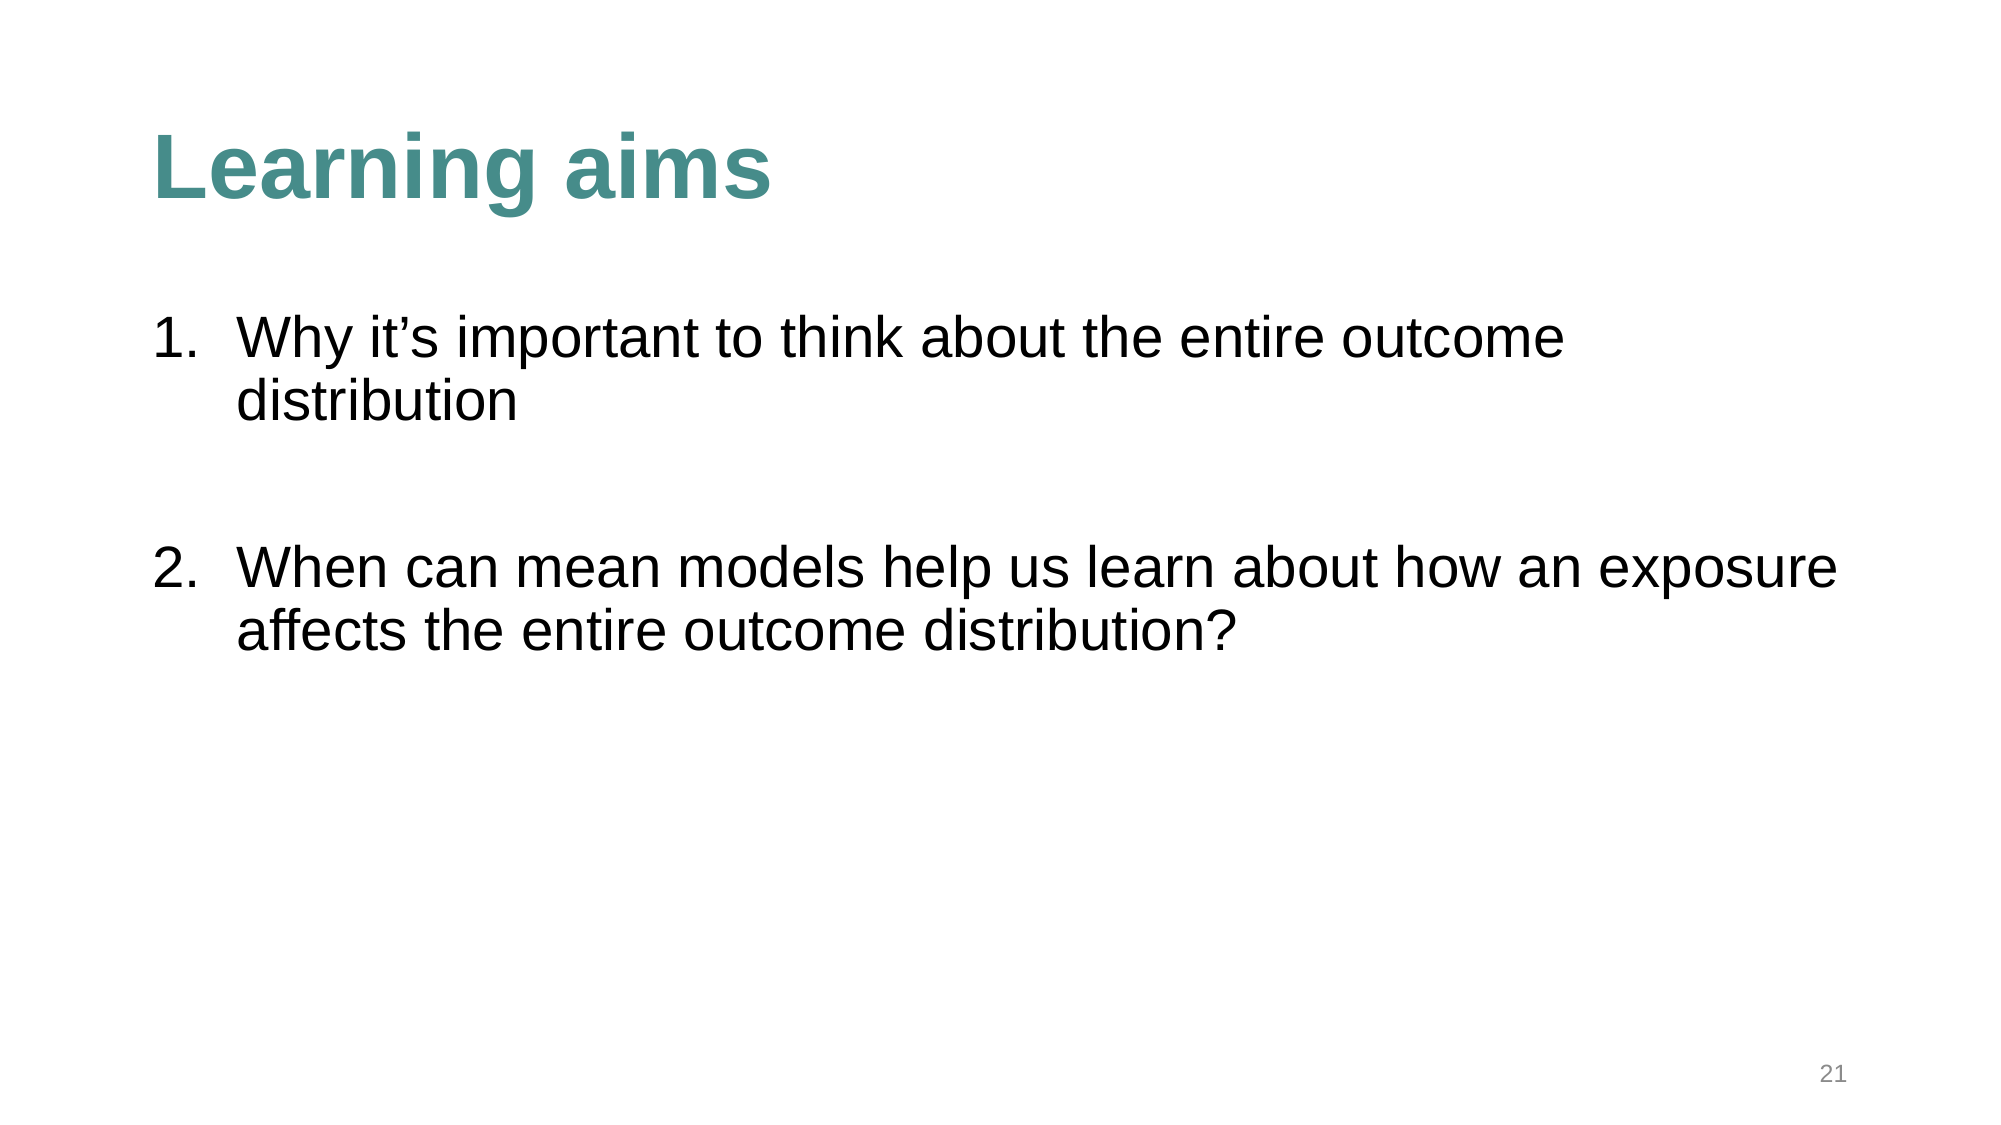

# Learning aims
Why it’s important to think about the entire outcome distribution

When can mean models help us learn about how an exposure affects the entire outcome distribution?

21